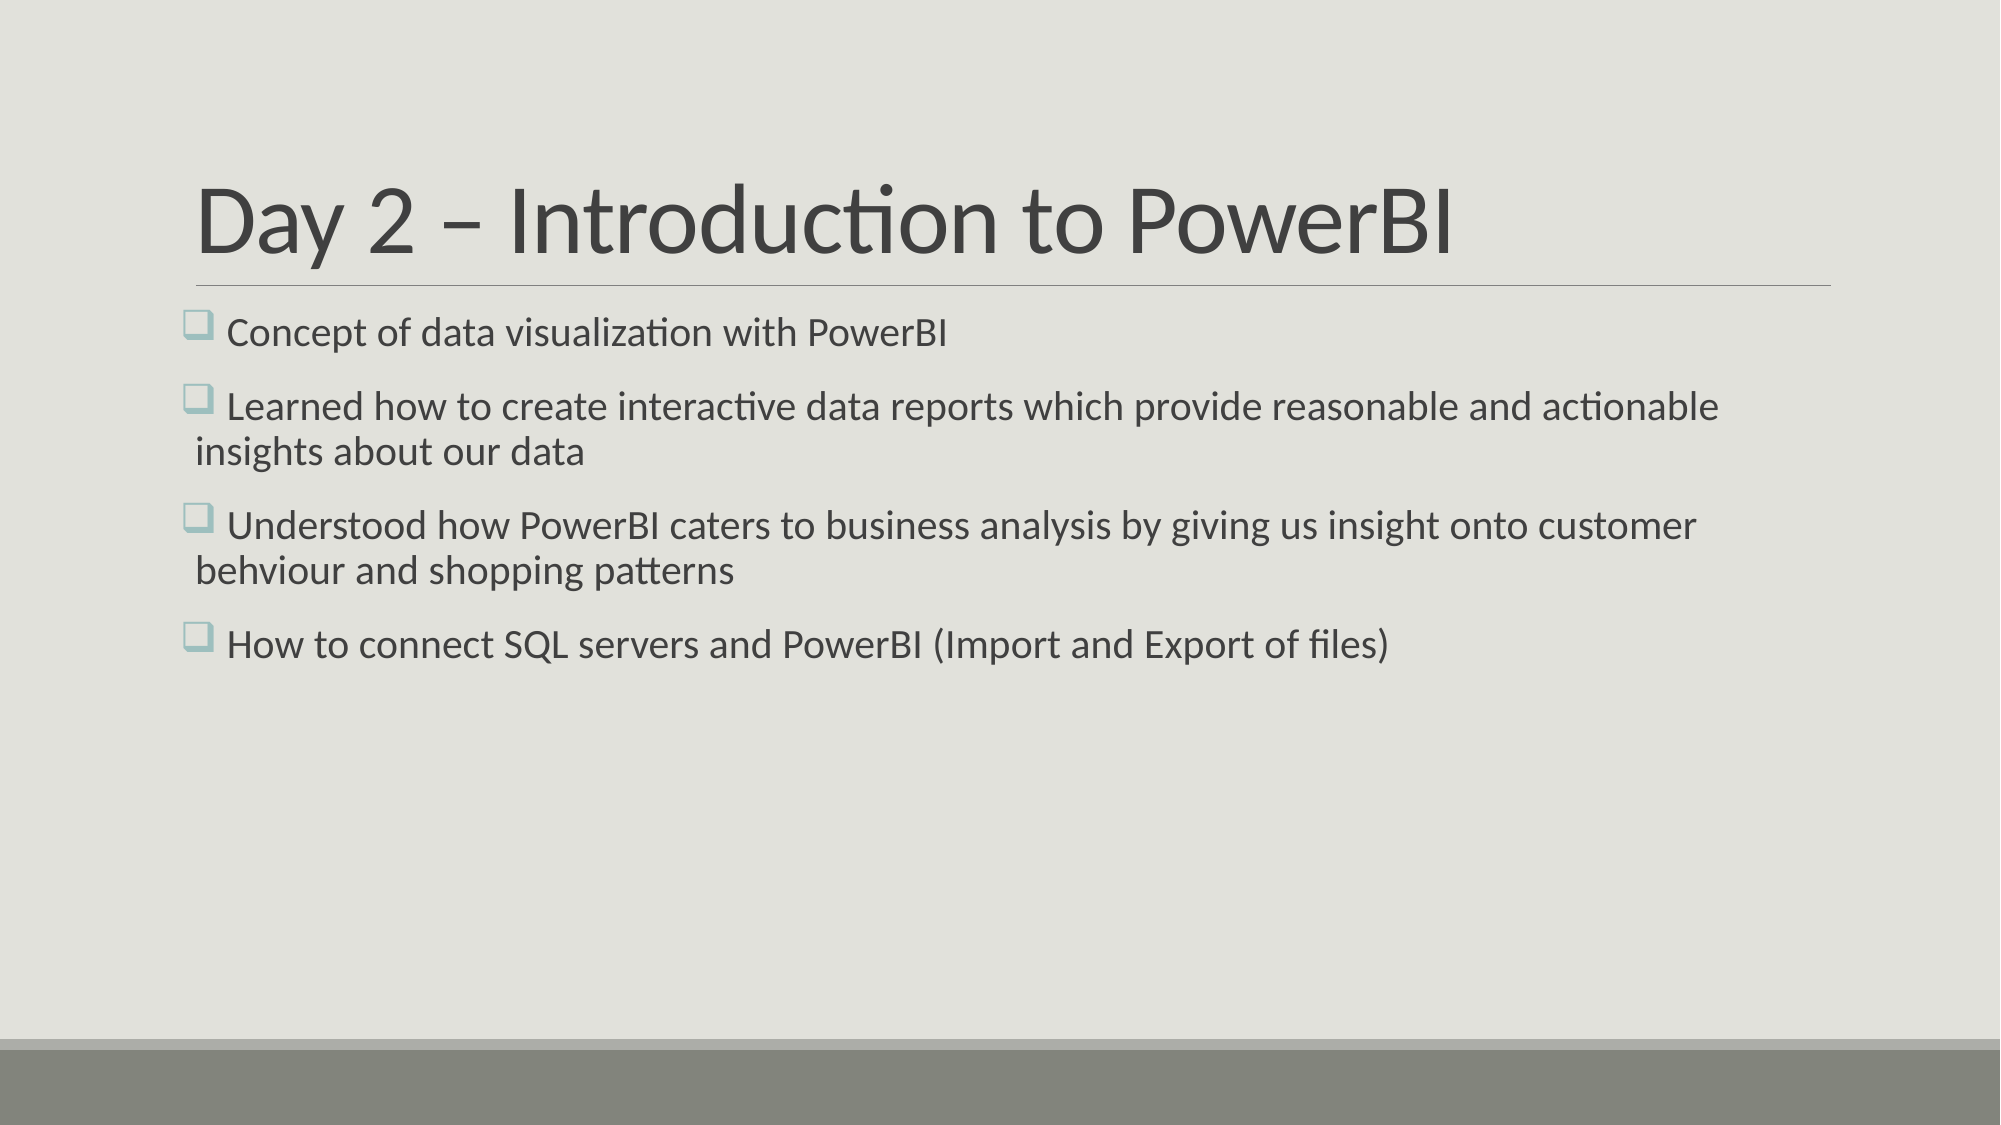

# Day 2 – Introduction to PowerBI
 Concept of data visualization with PowerBI
 Learned how to create interactive data reports which provide reasonable and actionable insights about our data
 Understood how PowerBI caters to business analysis by giving us insight onto customer behviour and shopping patterns
 How to connect SQL servers and PowerBI (Import and Export of files)